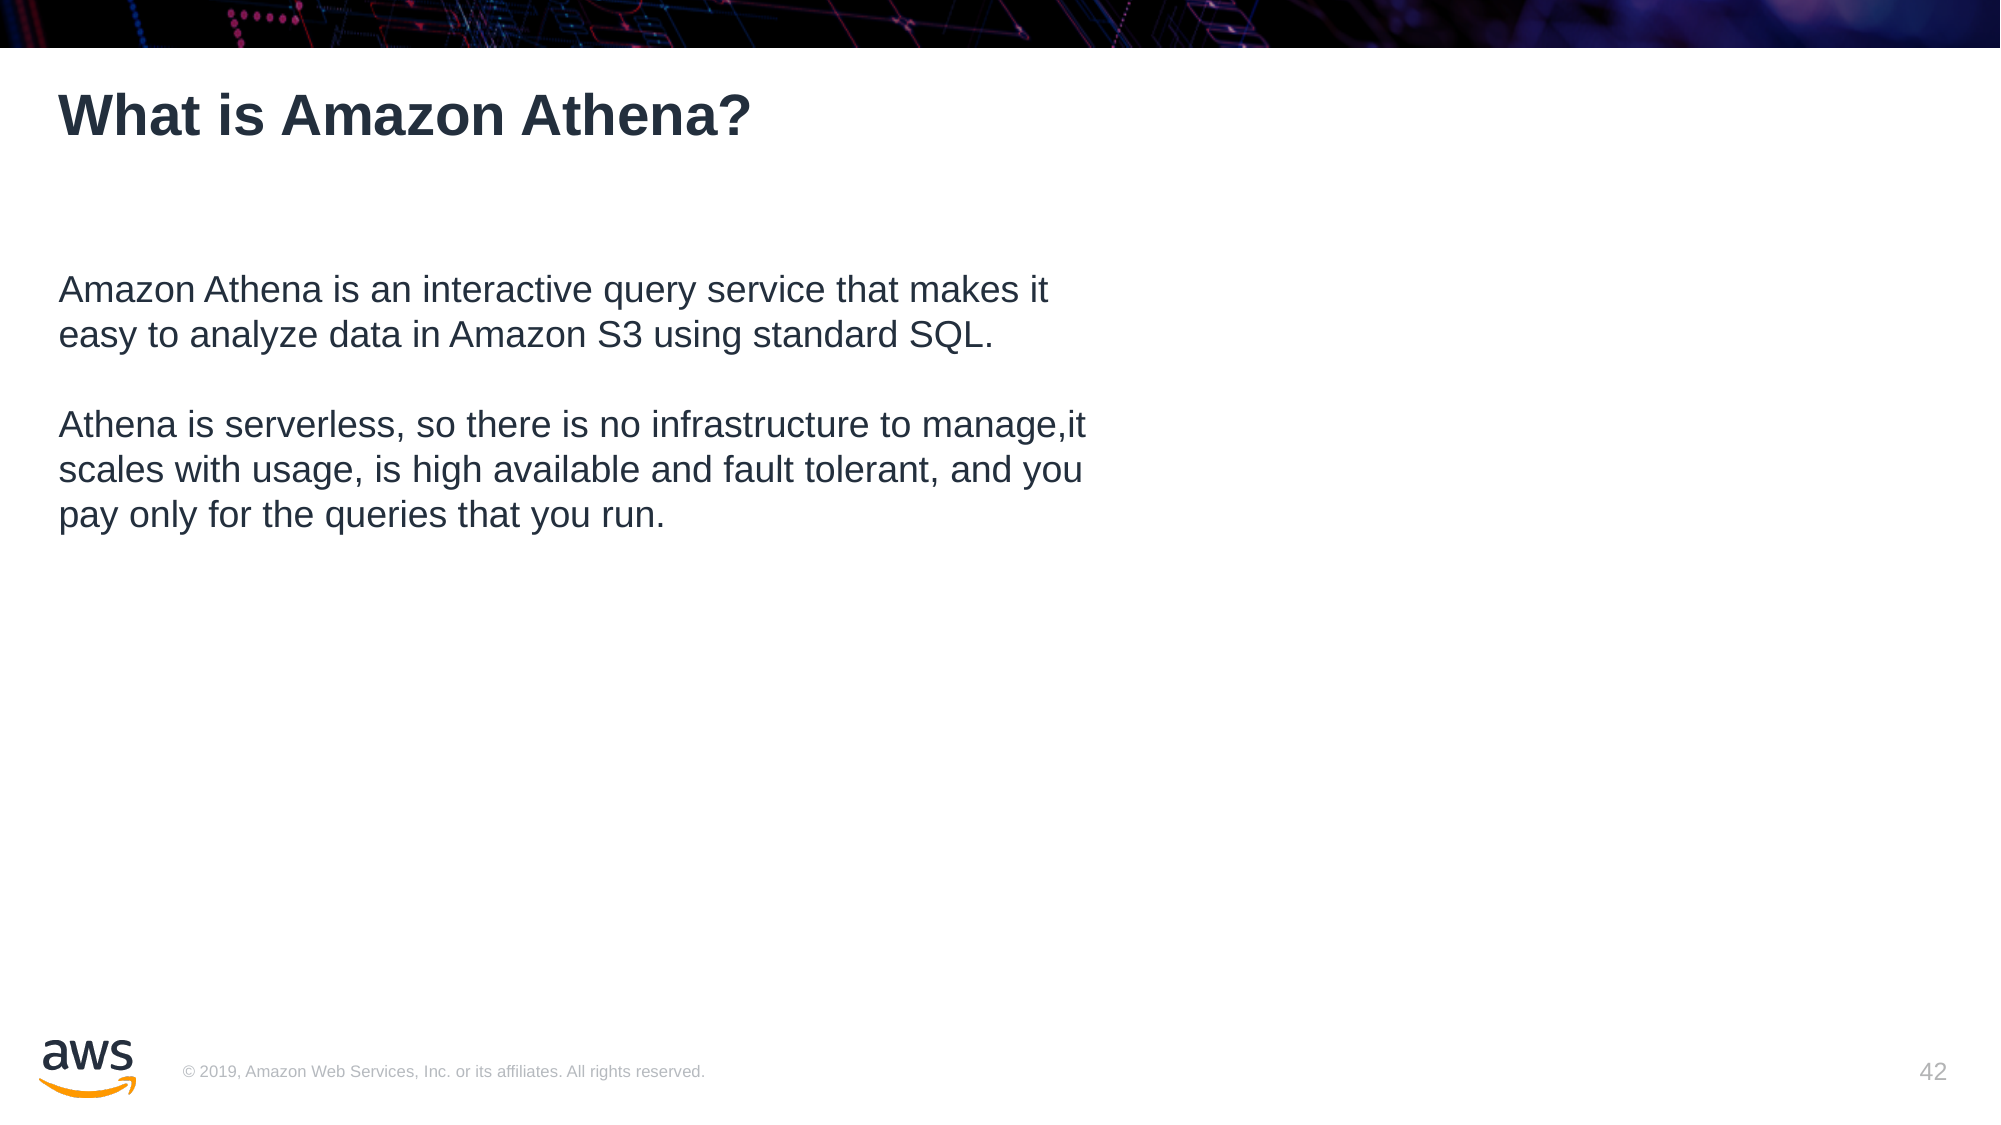

# What is Amazon Athena?
Amazon Athena is an interactive query service that makes it easy to analyze data in Amazon S3 using standard SQL.

Athena is serverless, so there is no infrastructure to manage,it scales with usage, is high available and fault tolerant, and you pay only for the queries that you run.
42